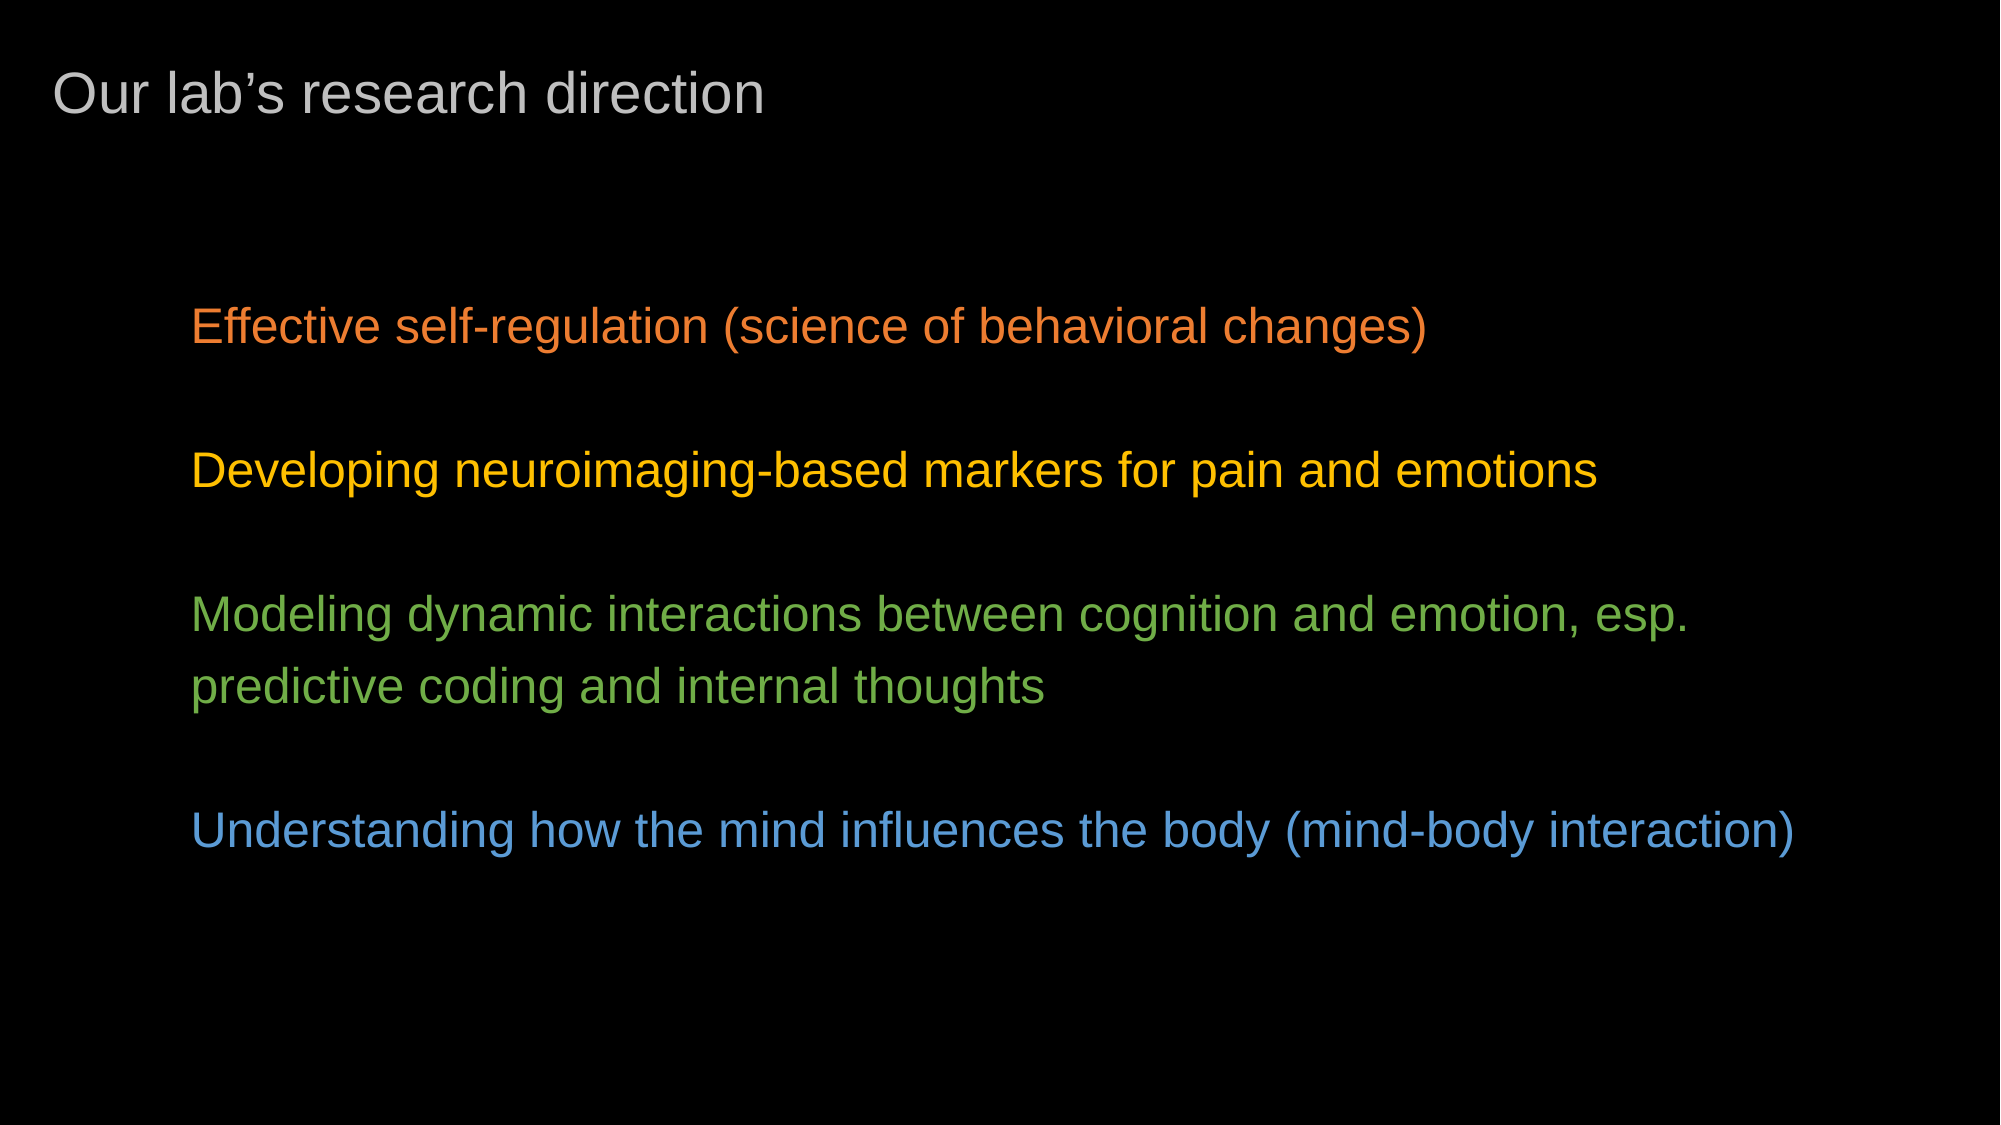

Our lab’s research direction
Effective self-regulation (science of behavioral changes)

Developing neuroimaging-based markers for pain and emotions

Modeling dynamic interactions between cognition and emotion, esp. predictive coding and internal thoughts

Understanding how the mind influences the body (mind-body interaction)